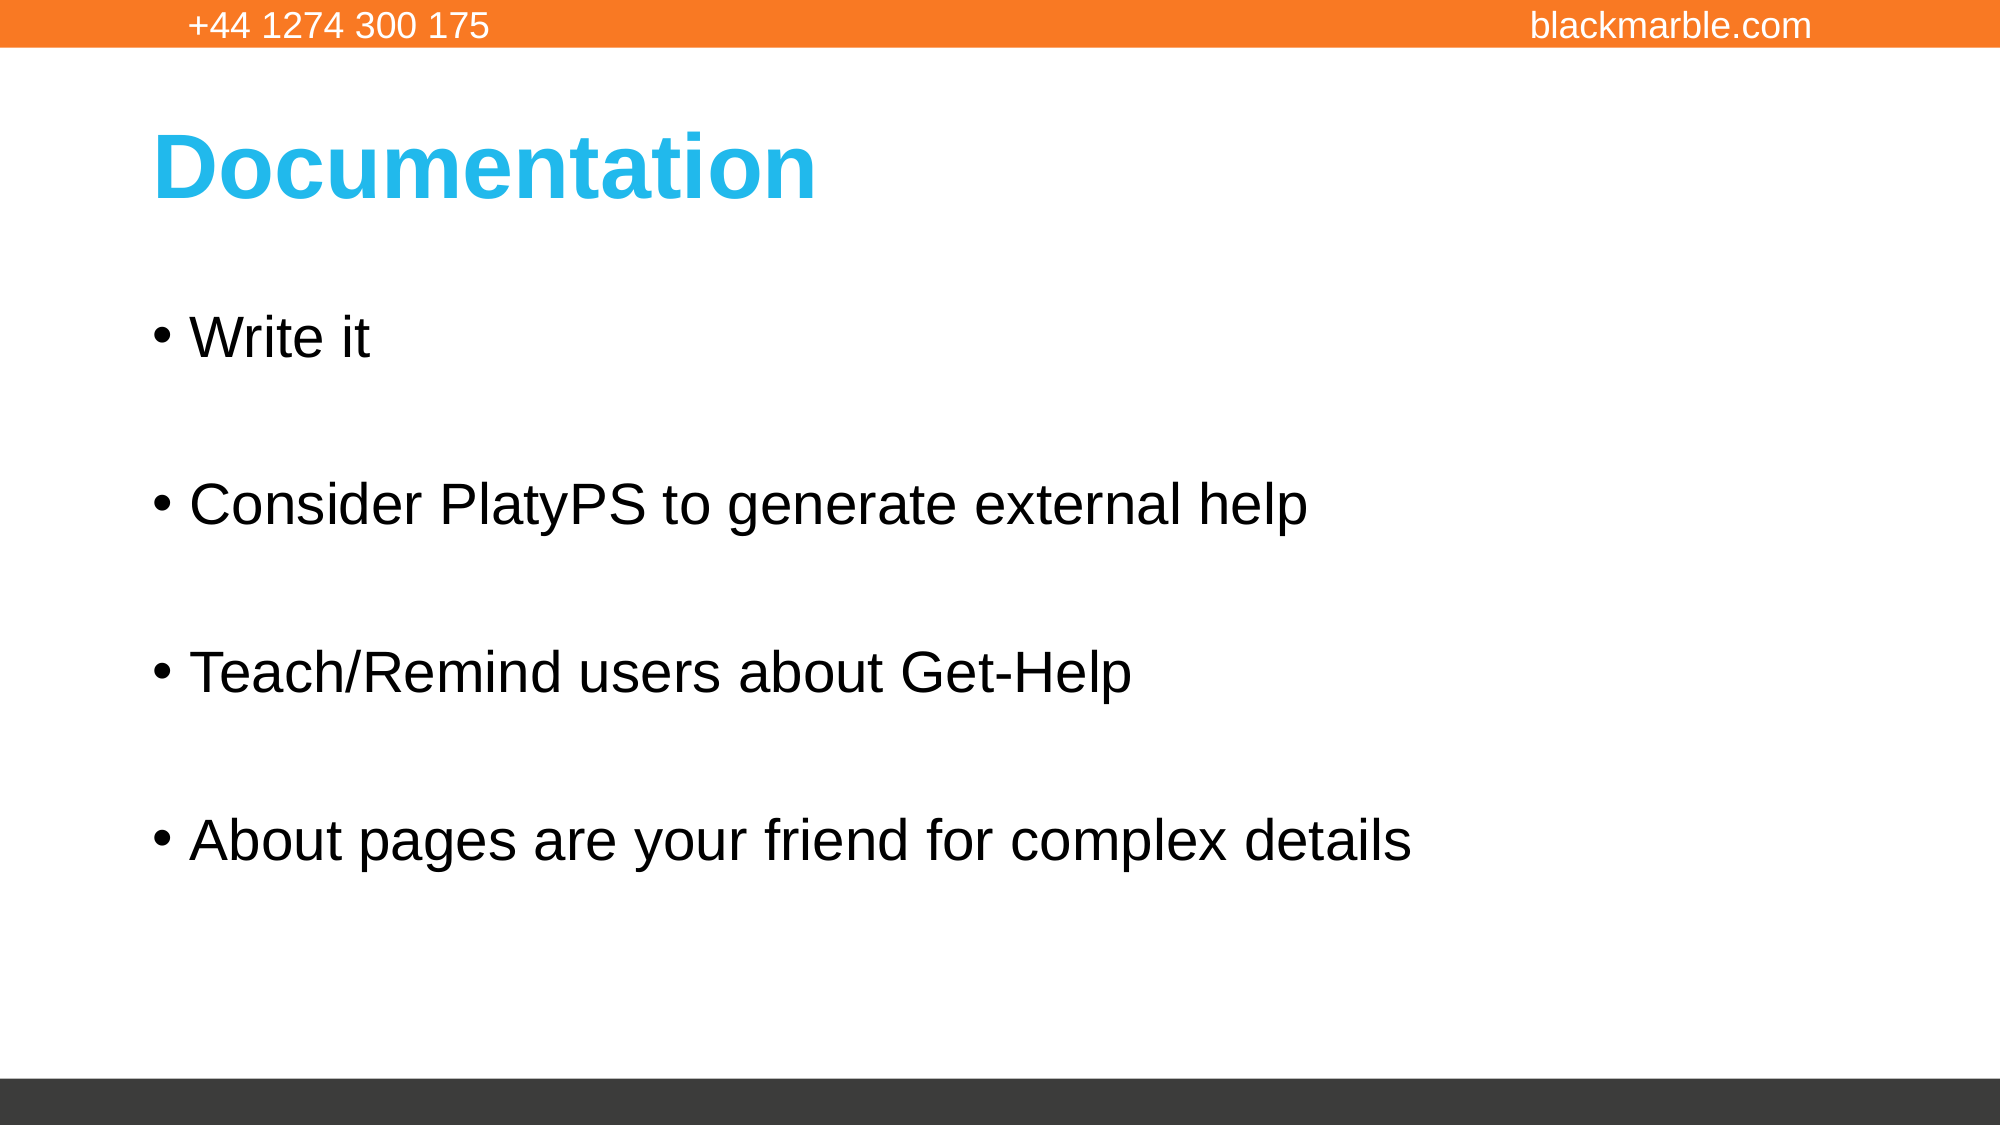

# Documentation
Write it

Consider PlatyPS to generate external help

Teach/Remind users about Get-Help

About pages are your friend for complex details